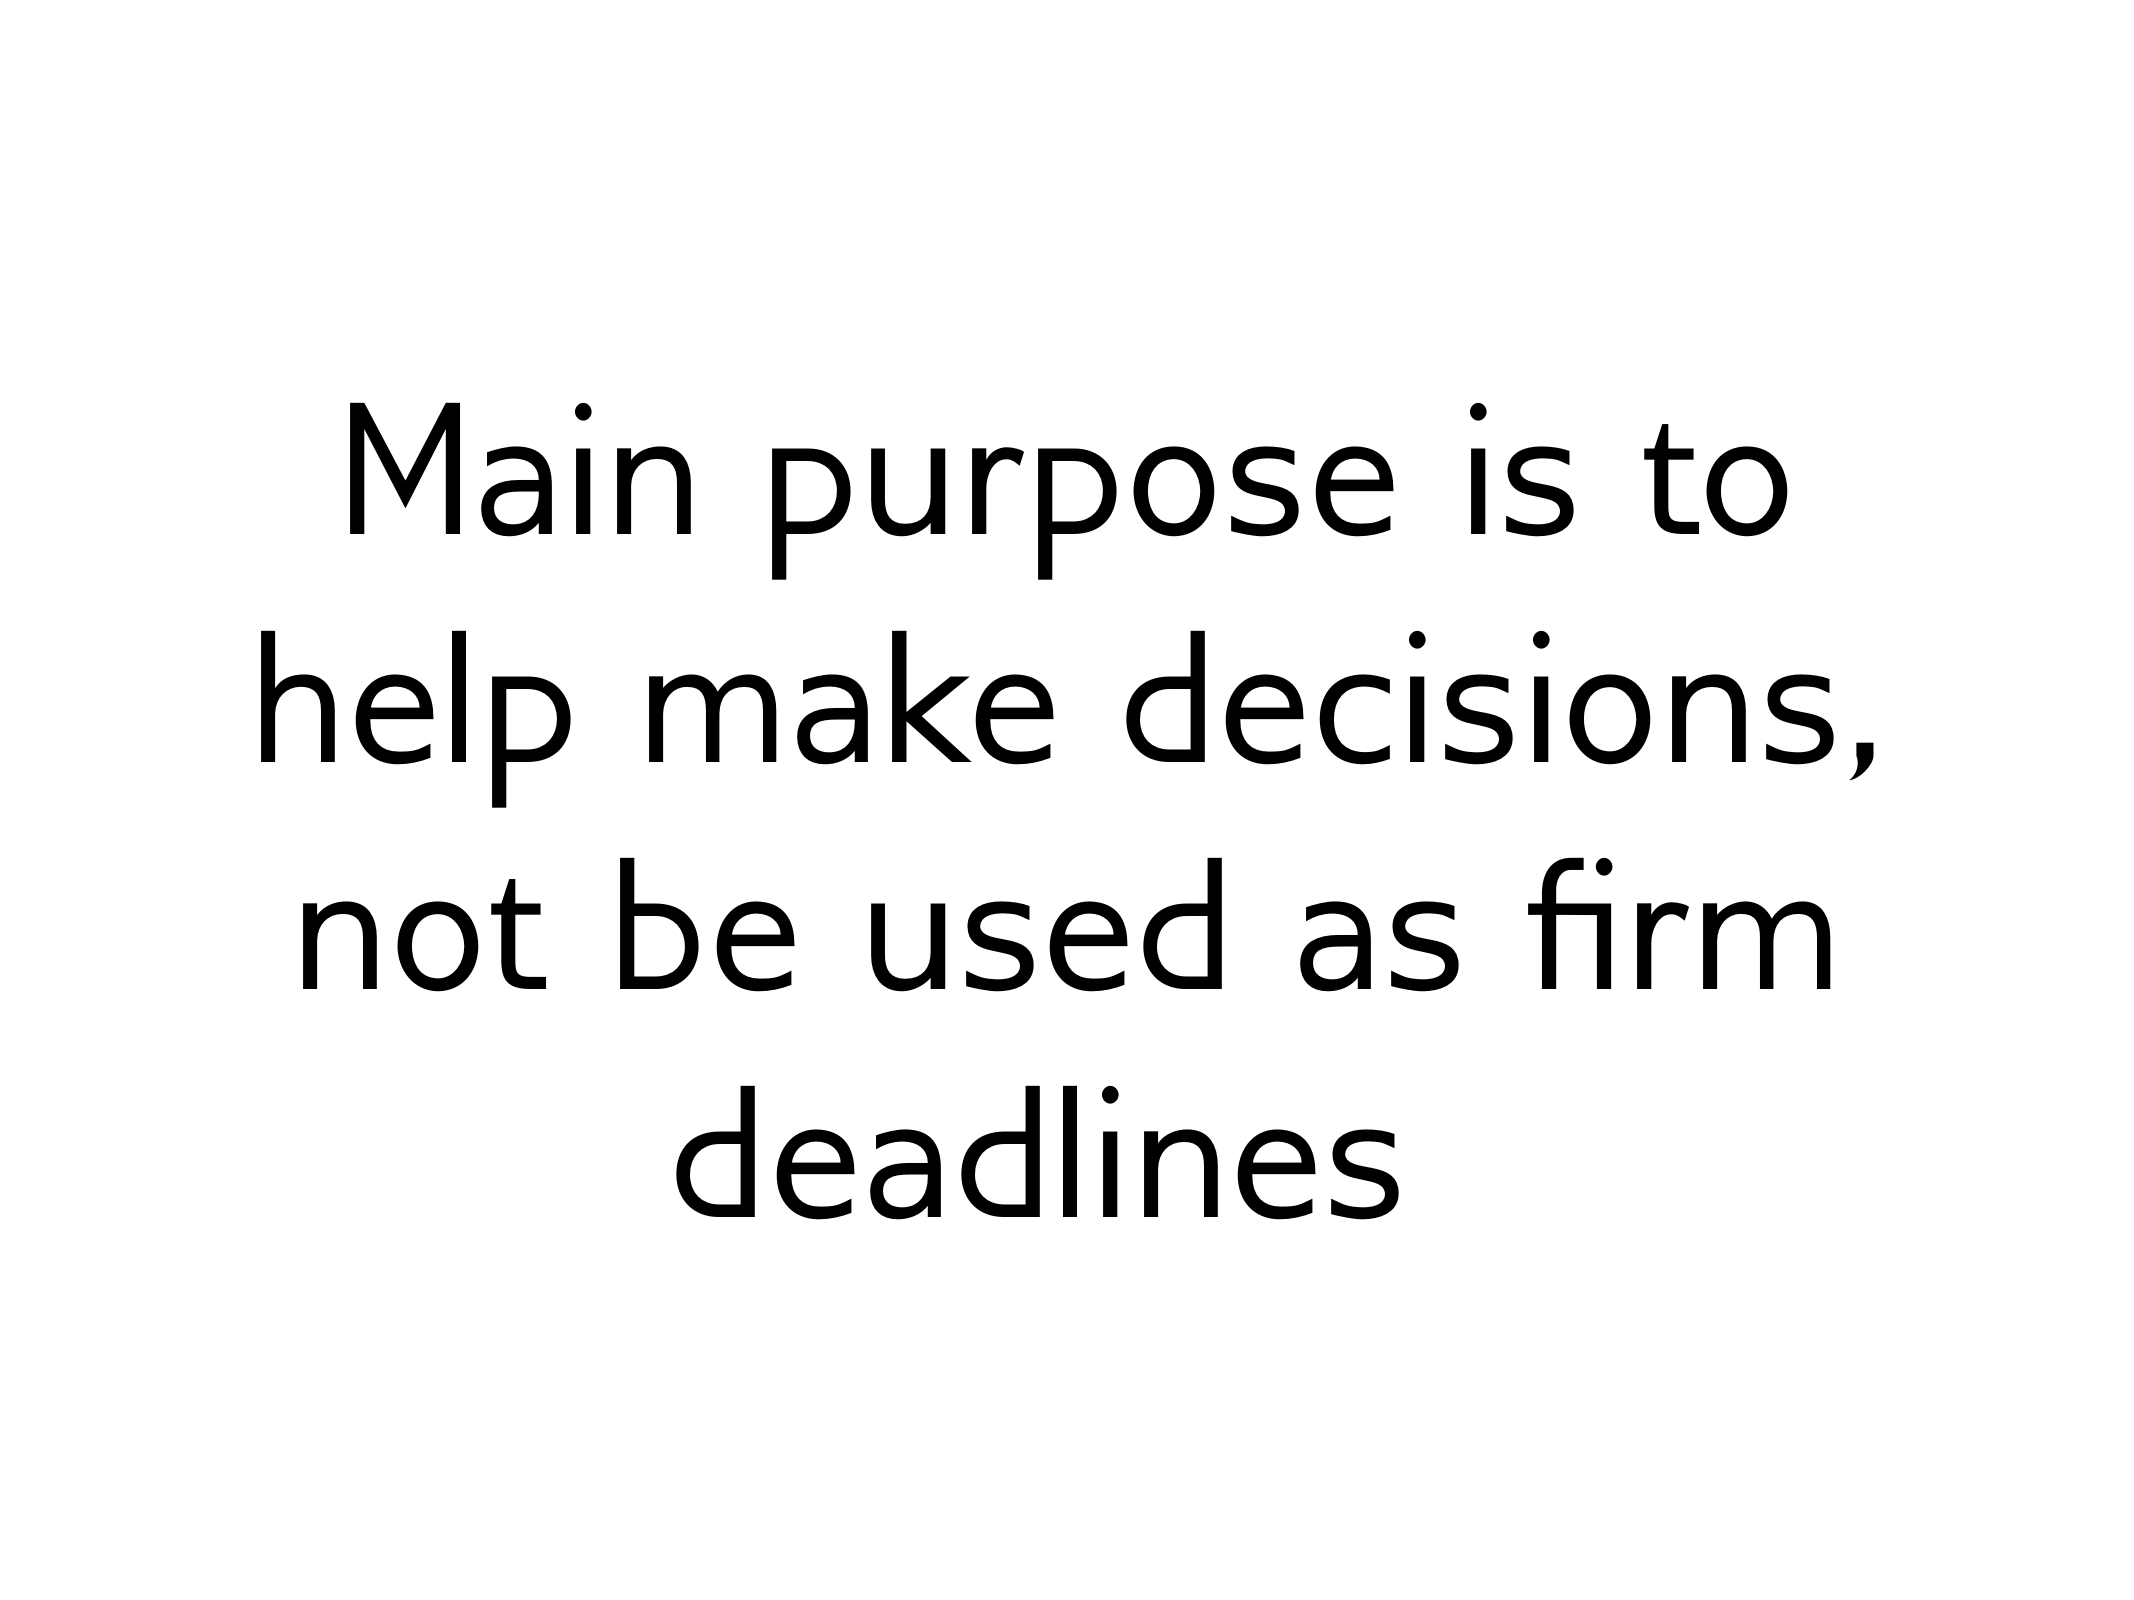

# Main purpose is to help make decisions, not be used as firm deadlines